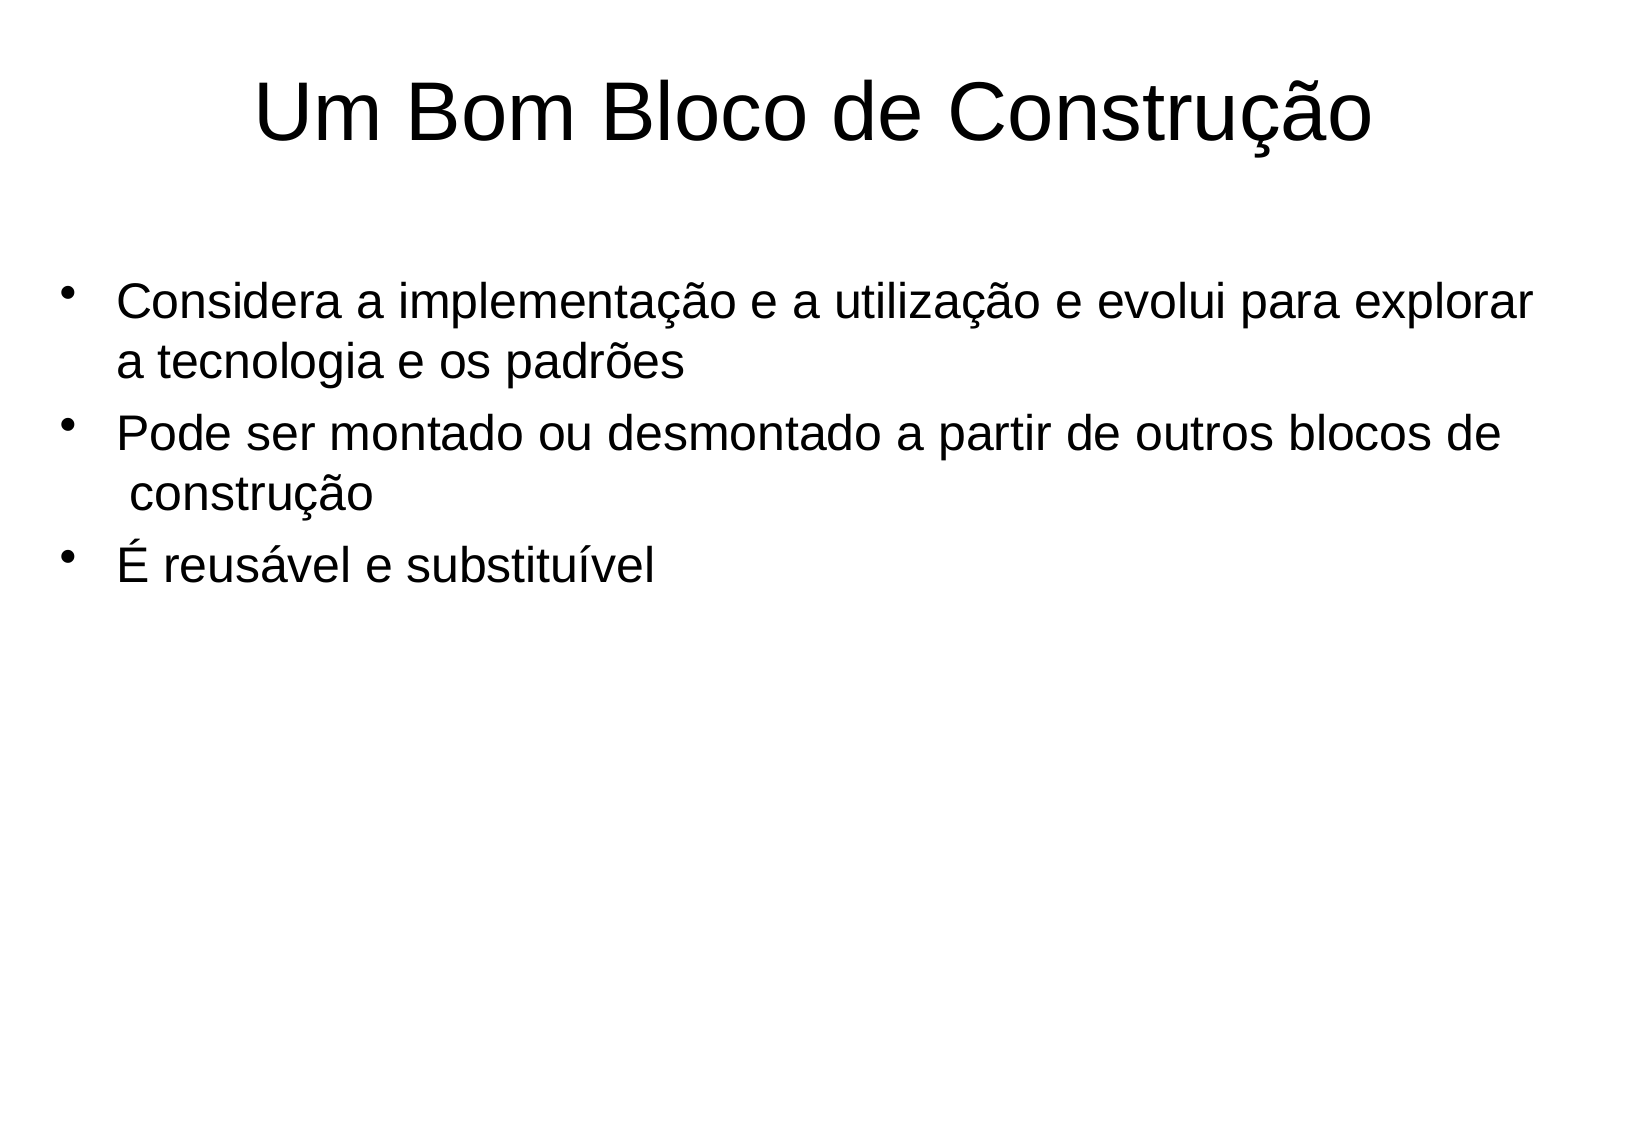

# Um Bom Bloco de Construção
Considera a implementação e a utilização e evolui para explorar
a tecnologia e os padrões
Pode ser montado ou desmontado a partir de outros blocos de  construção
É reusável e substituível